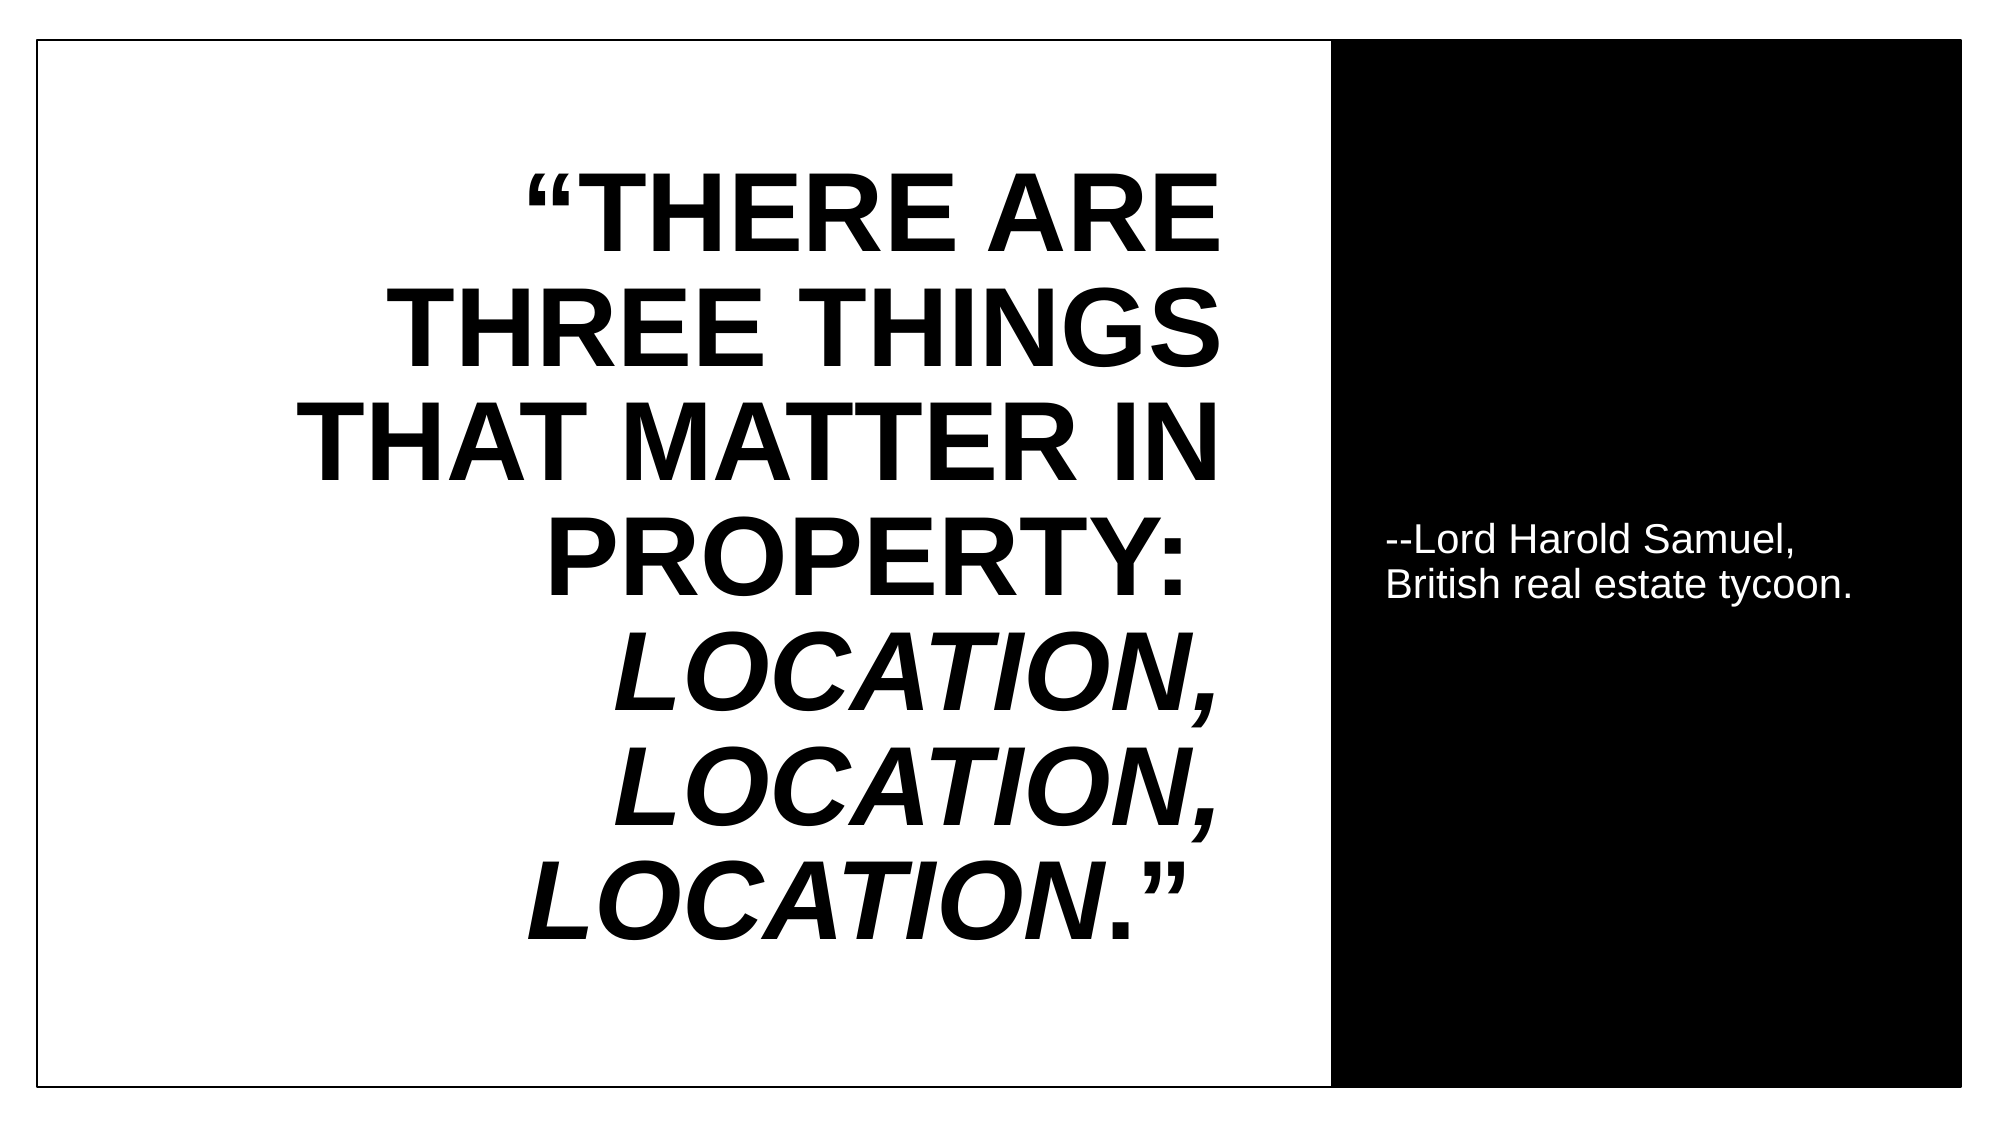

--Lord Harold Samuel, British real estate tycoon.
# “There are three things that matter in property: location, location, location.”